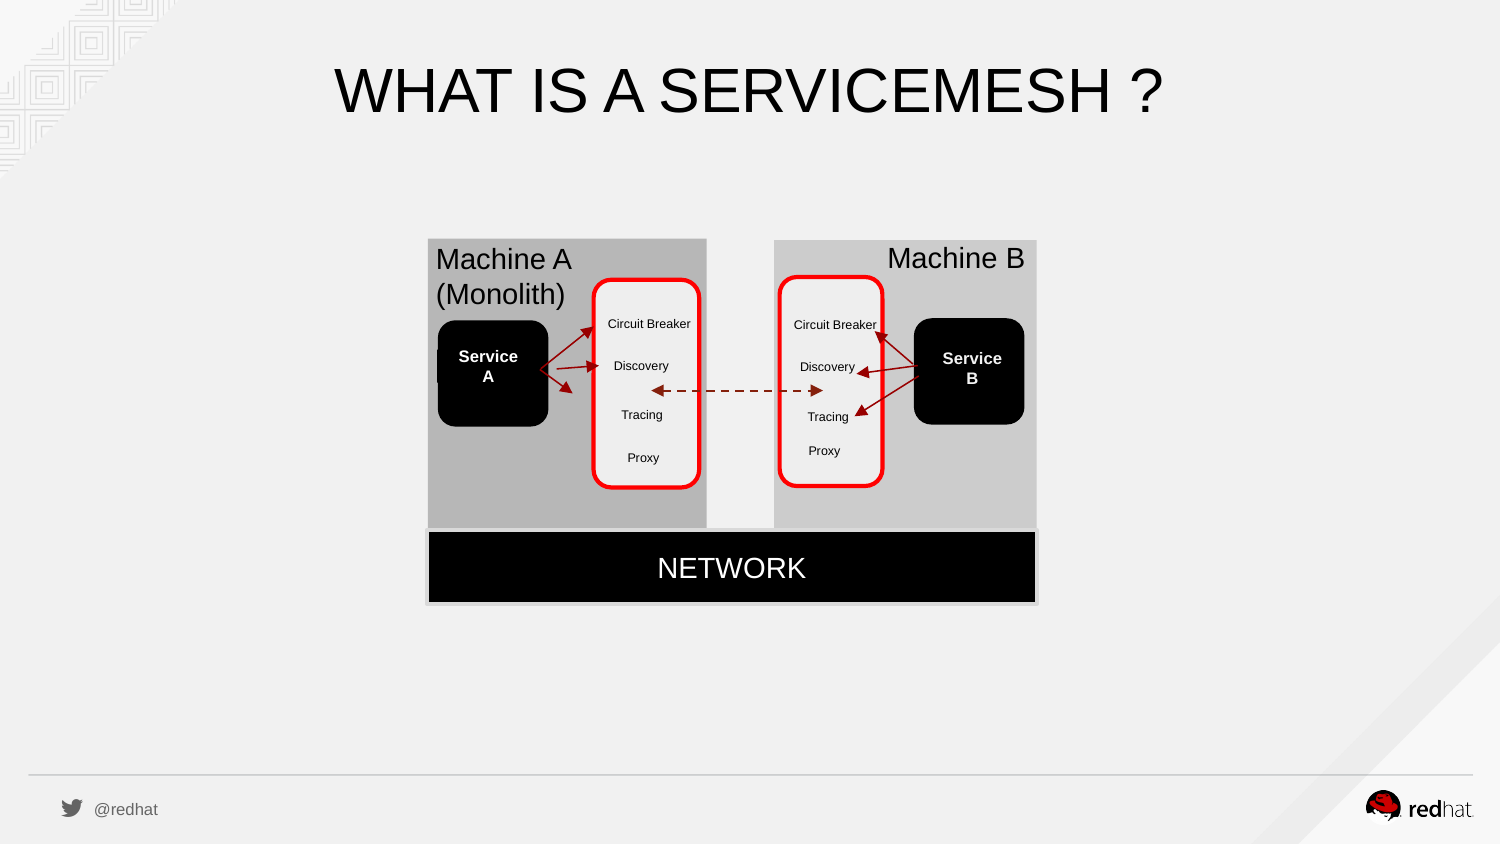

# WHAT IS A SERVICEMESH ?
Machine B
Machine A (Monolith)

Circuit Breaker
Circuit Breaker

Service B

Service A
Discovery
Discovery
Tracing
Tracing
Proxy
Proxy
NETWORK